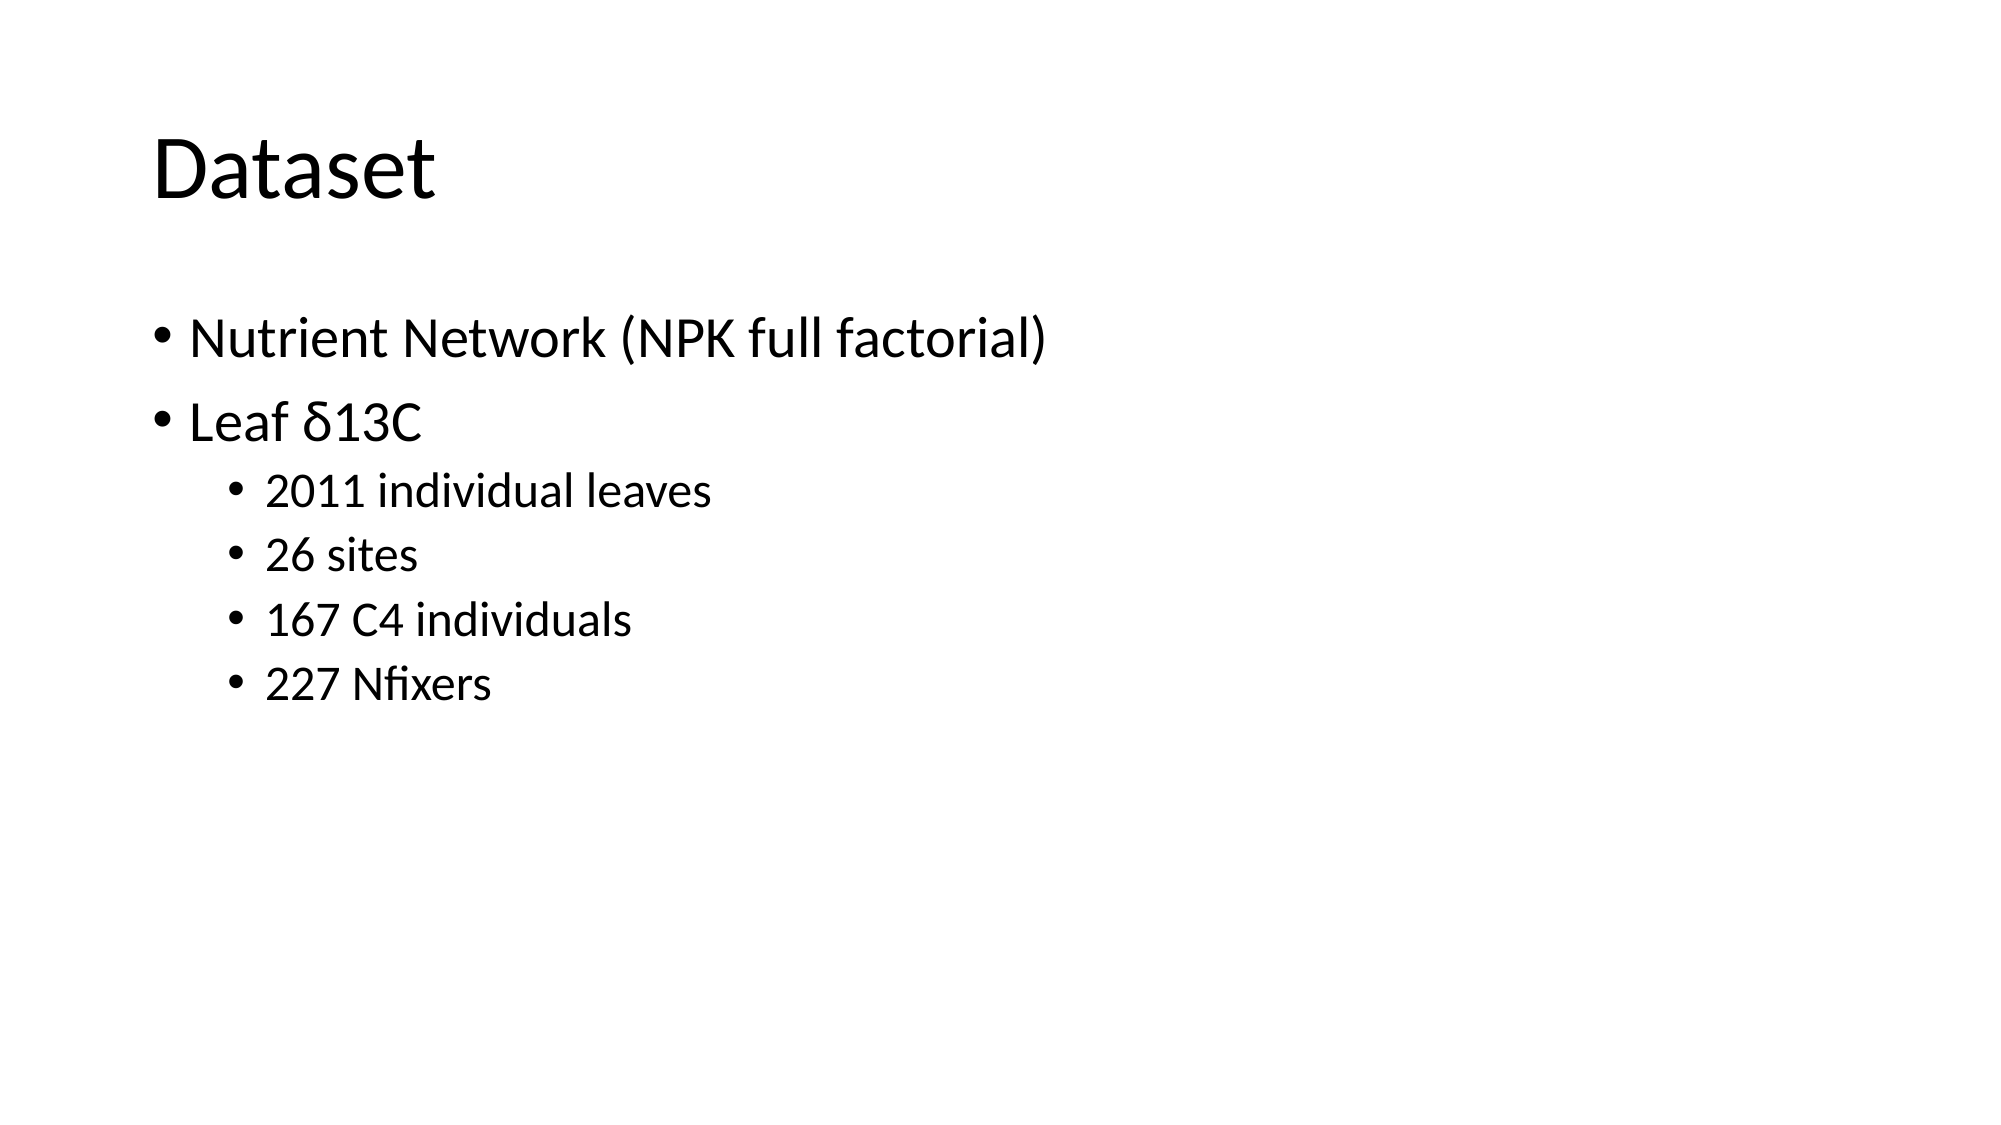

# Dataset
Nutrient Network (NPK full factorial)
Leaf δ13C
2011 individual leaves
26 sites
167 C4 individuals
227 Nfixers